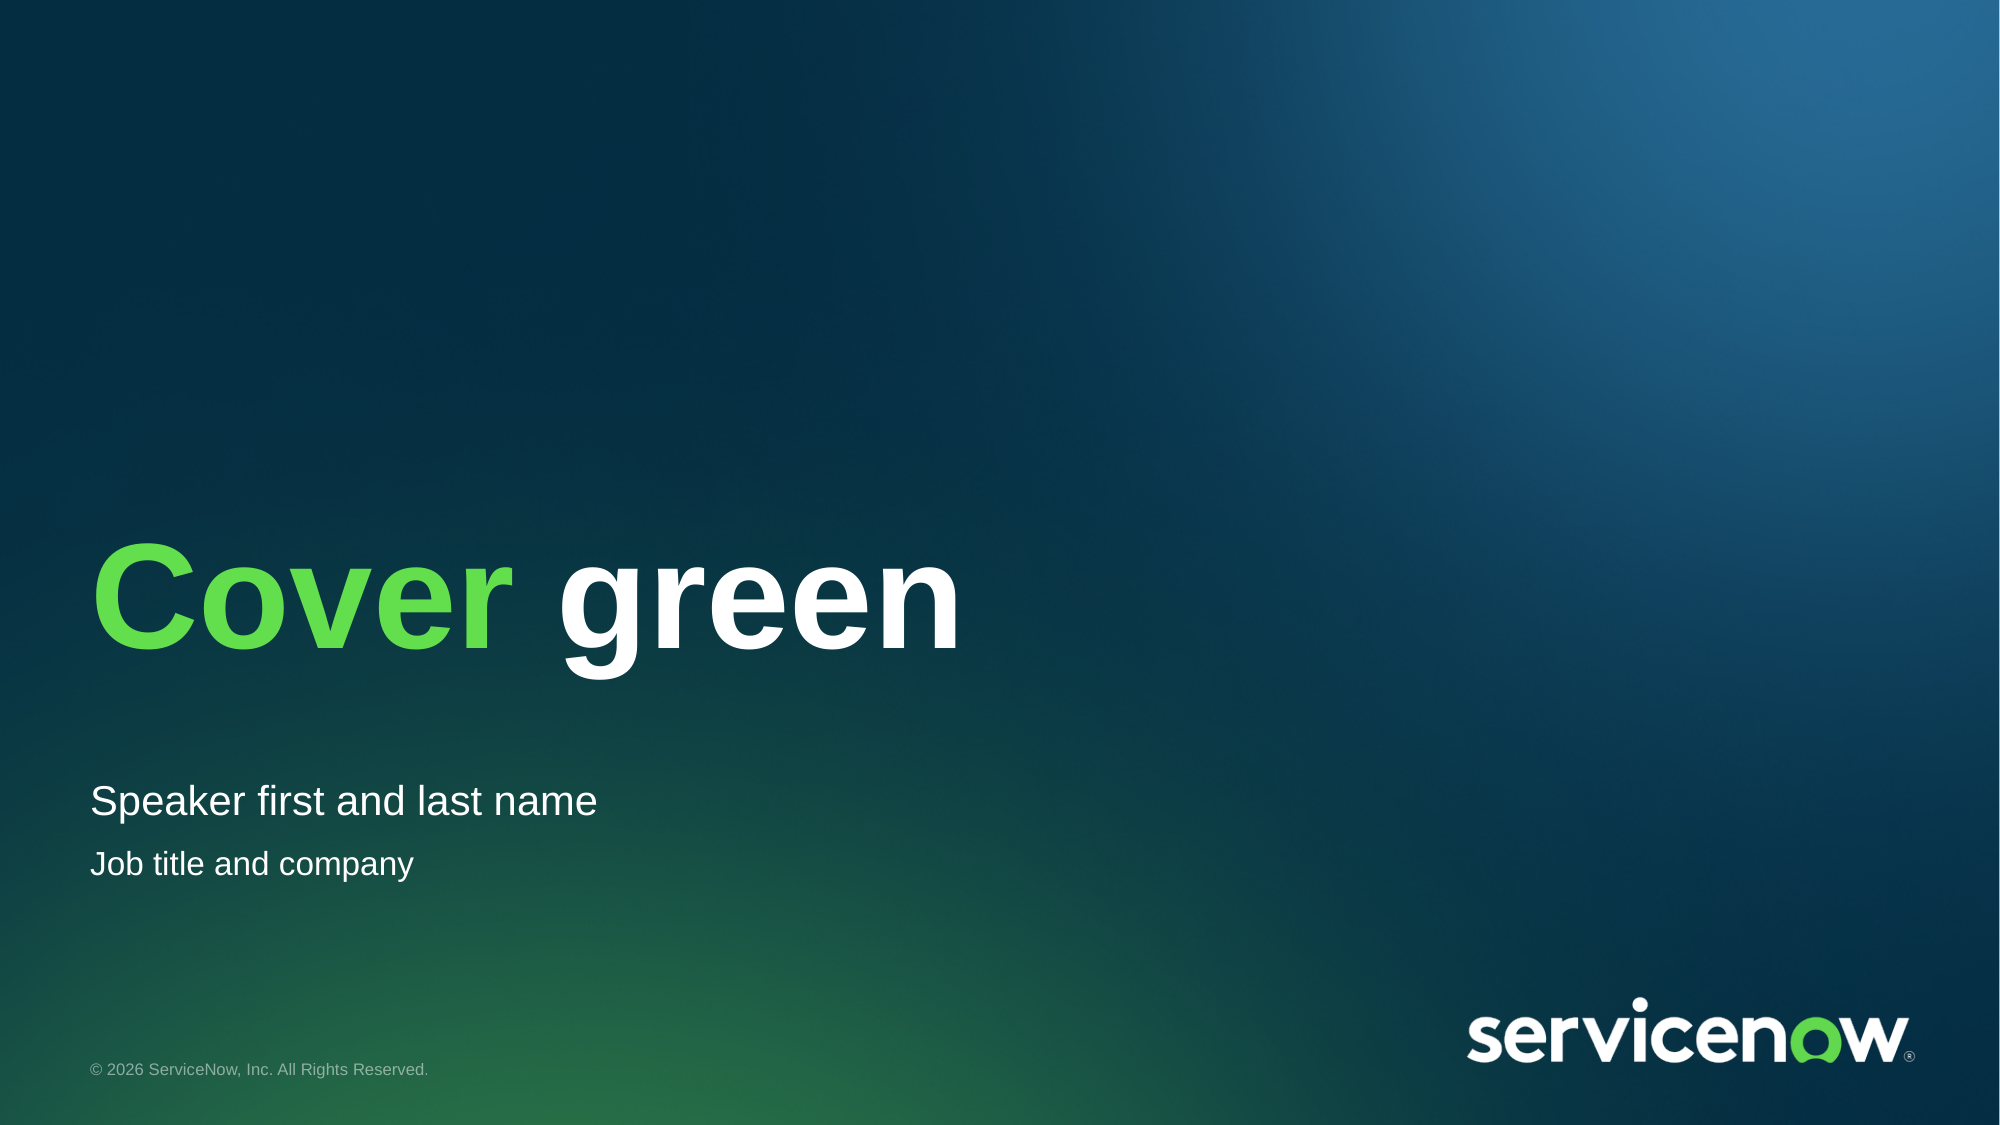

# Cover green
Speaker first and last name
Job title and company